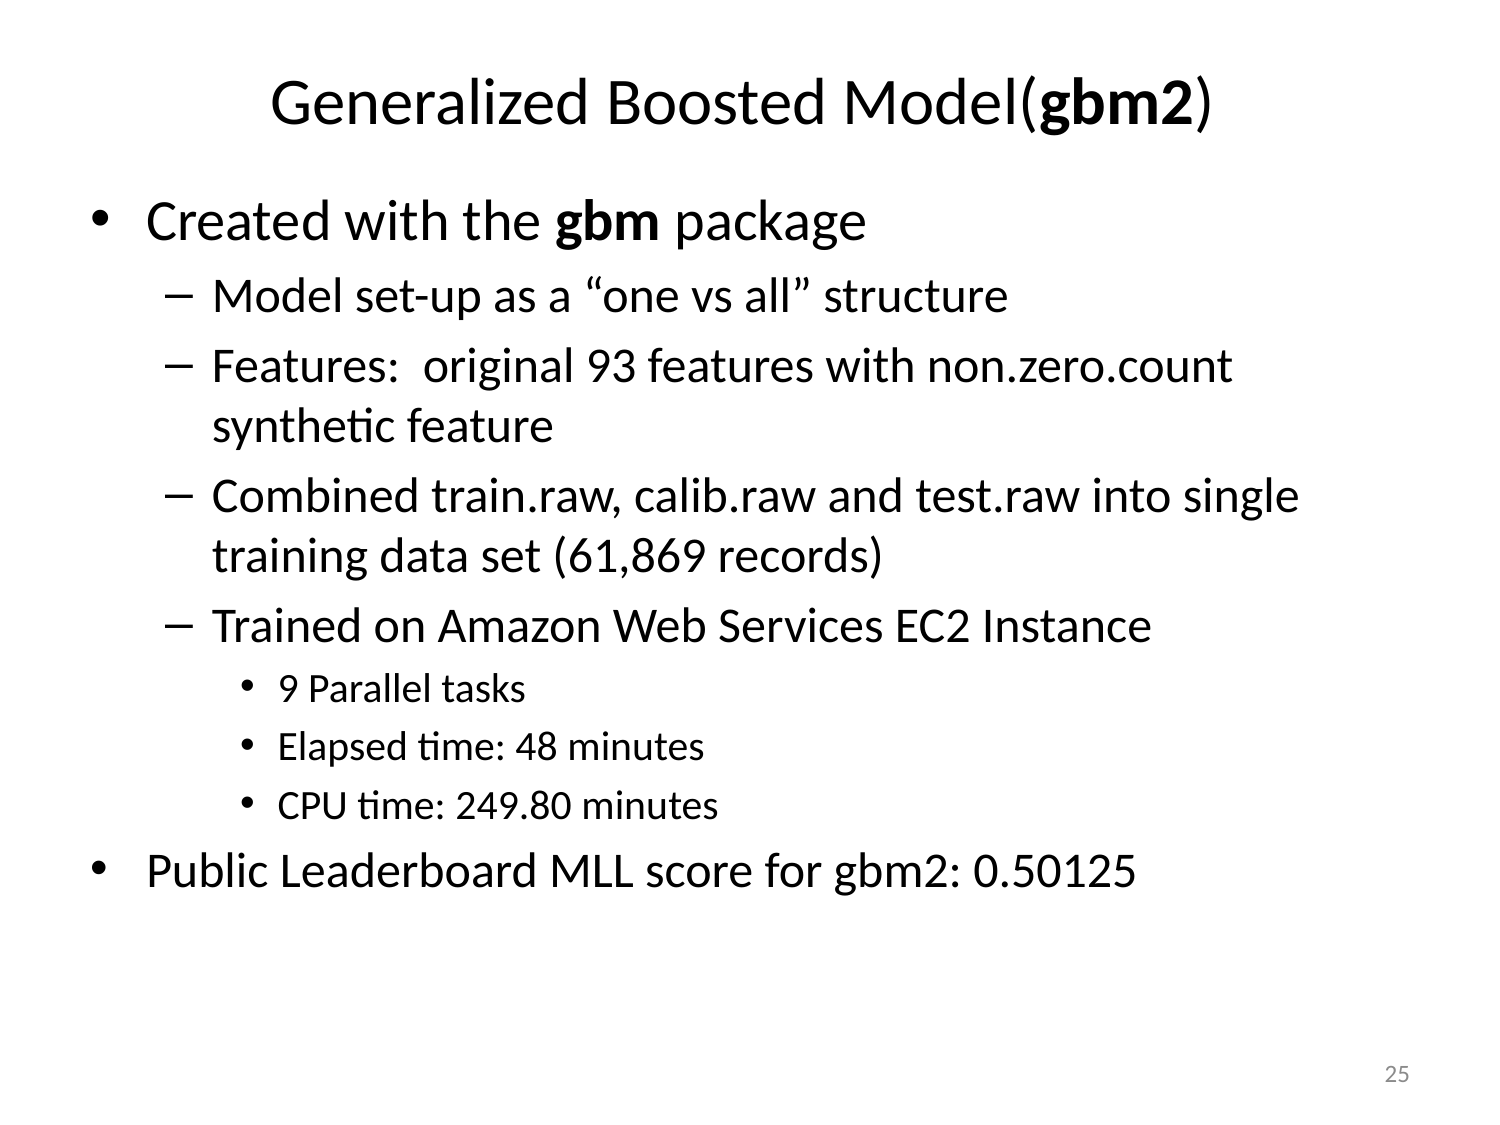

# Generalized Boosted Model(gbm2)
Created with the gbm package
Model set-up as a “one vs all” structure
Features:  original 93 features with non.zero.count synthetic feature
Combined train.raw, calib.raw and test.raw into single training data set (61,869 records)
Trained on Amazon Web Services EC2 Instance
9 Parallel tasks
Elapsed time: 48 minutes
CPU time: 249.80 minutes
Public Leaderboard MLL score for gbm2: 0.50125

25